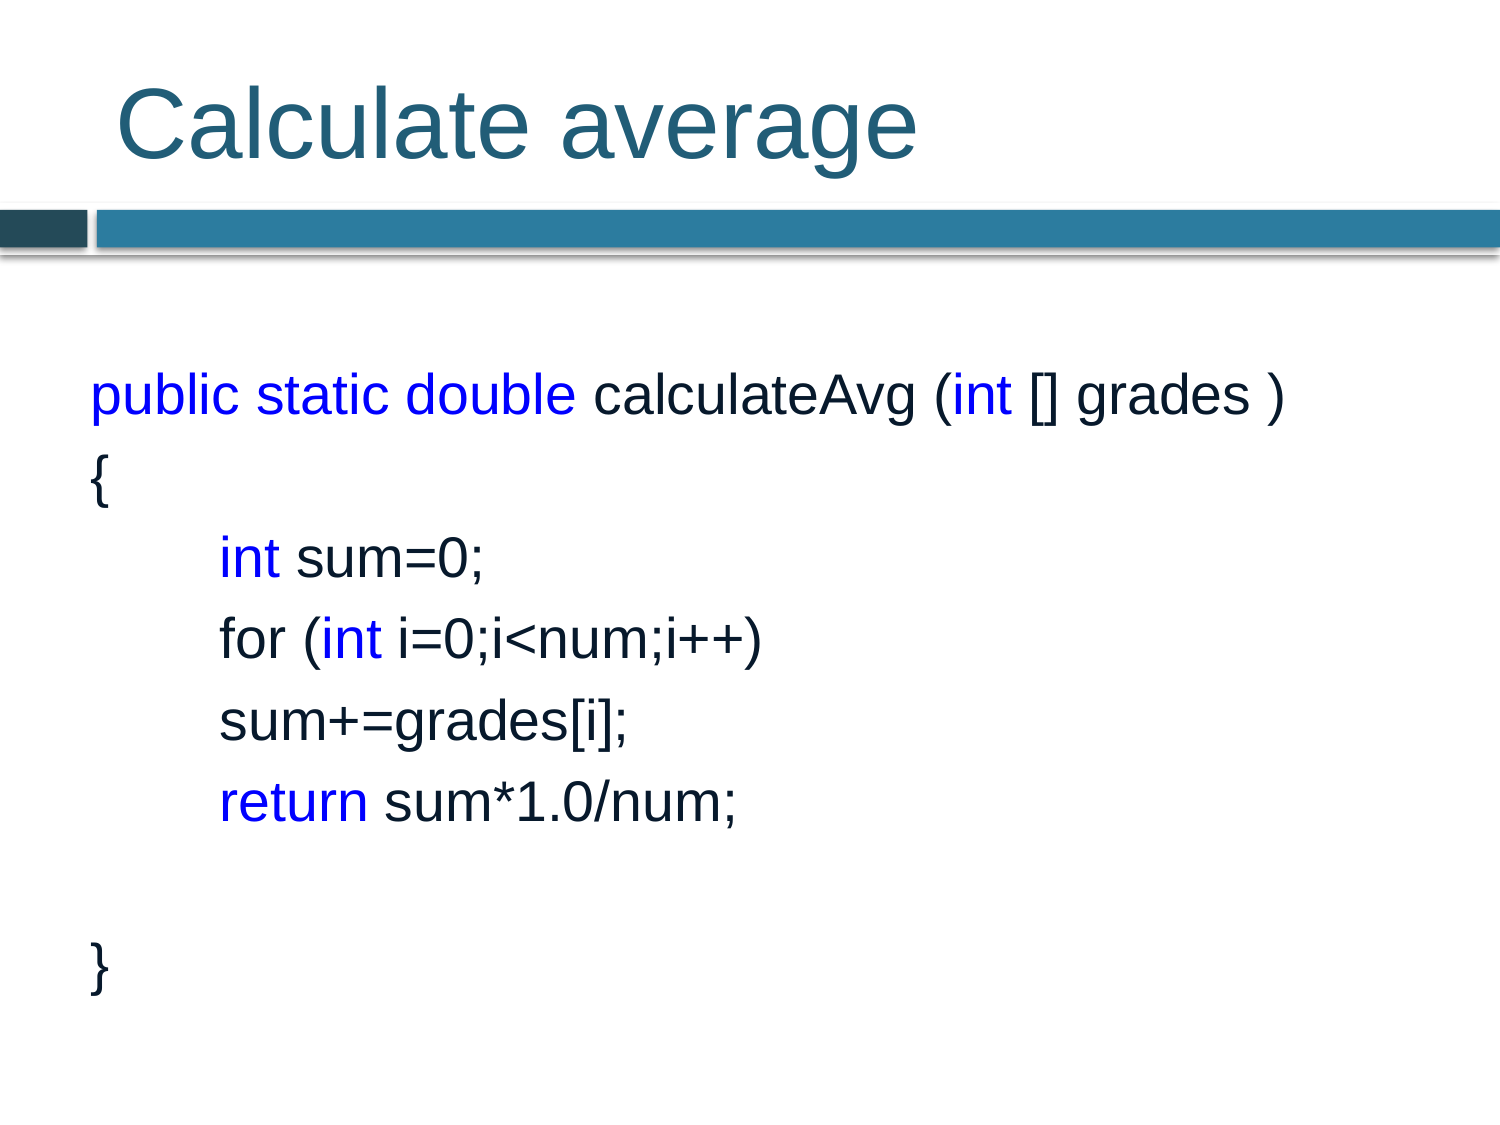

# Calculate average
public static double calculateAvg (int [] grades )
{
	int sum=0;
	for (int i=0;i<num;i++)
       		sum+=grades[i];
	return sum*1.0/num;

}